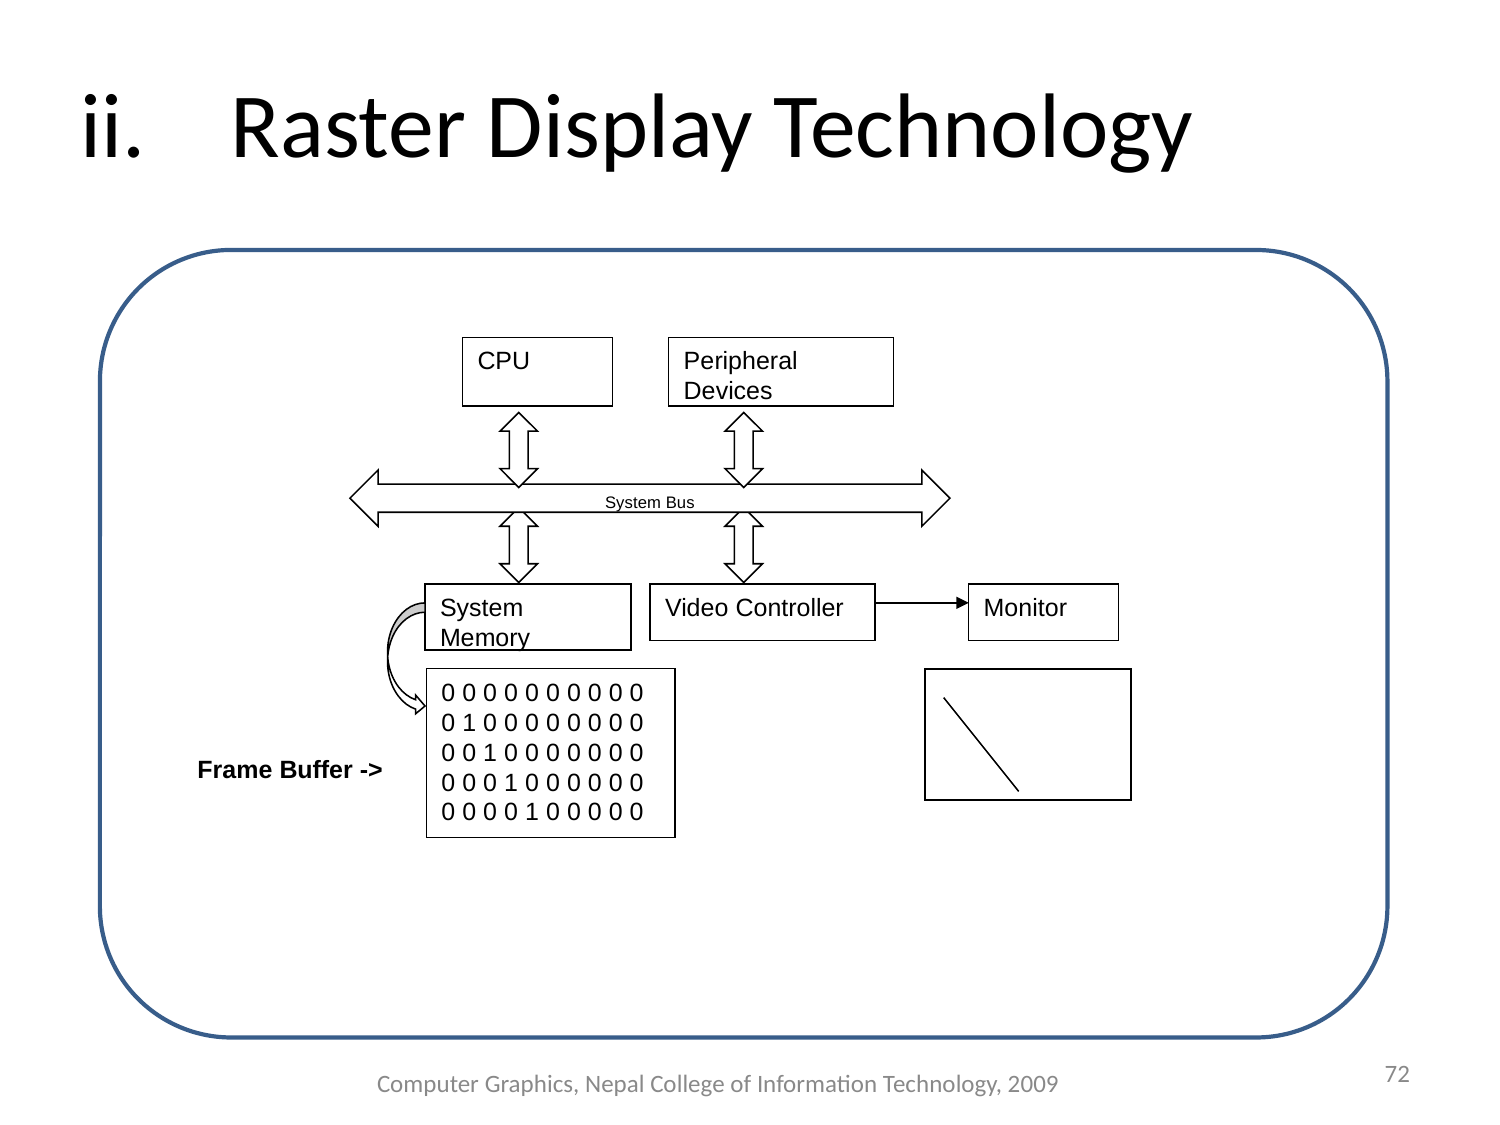

# ii.	Raster Display Technology

CPU
Peripheral Devices

System Bus

System Memory
Video Controller
Monitor

0 0 0 0 0 0 0 0 0 0 0 1 0 0 0 0 0 0 0 0
0 0 1 0 0 0 0 0 0 0
0 0 0 1 0 0 0 0 0 0
0 0 0 0 1 0 0 0 0 0

          Frame Buffer ->

72
Computer Graphics, Nepal College of Information Technology, 2009